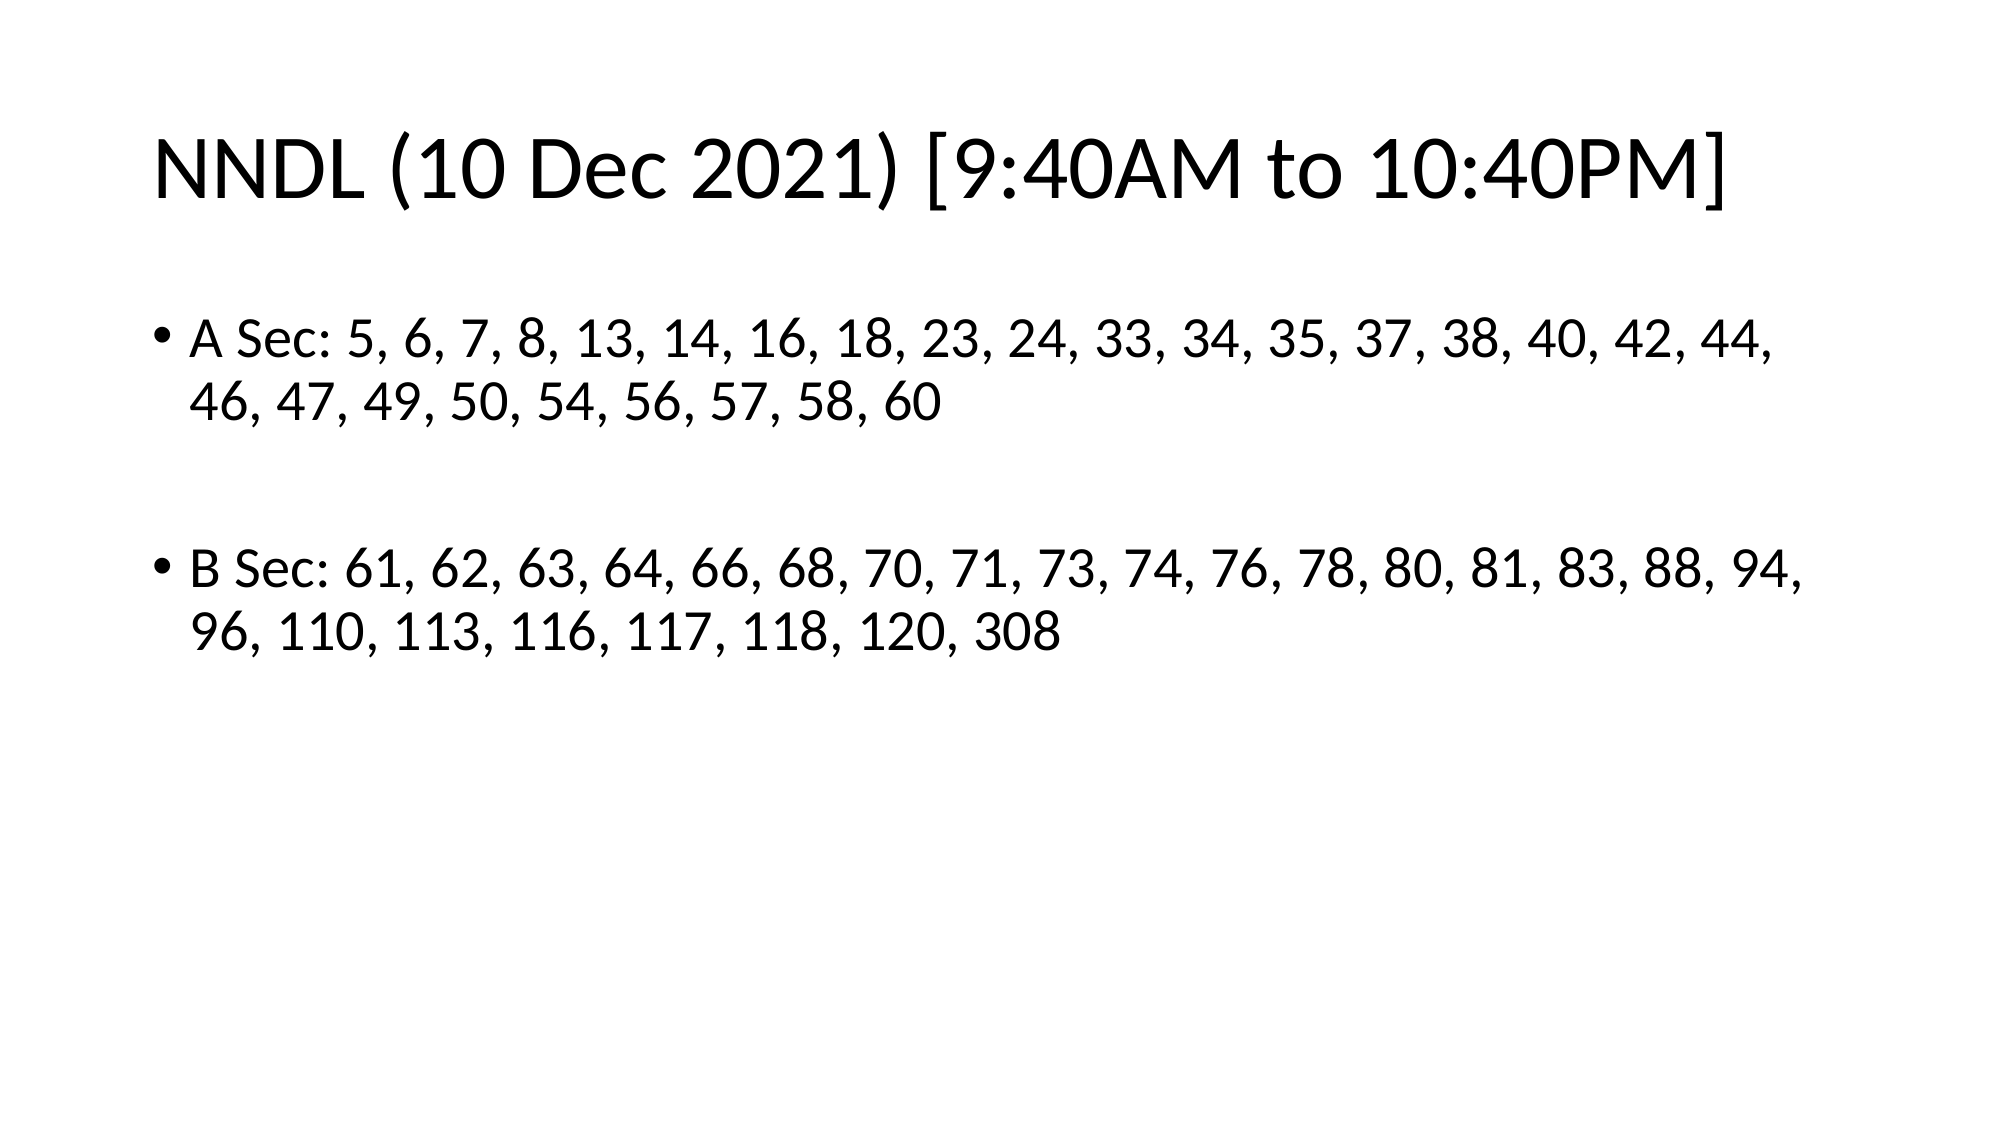

# NNDL (10 Dec 2021) [9:40AM to 10:40PM]
A Sec: 5, 6, 7, 8, 13, 14, 16, 18, 23, 24, 33, 34, 35, 37, 38, 40, 42, 44, 46, 47, 49, 50, 54, 56, 57, 58, 60

B Sec: 61, 62, 63, 64, 66, 68, 70, 71, 73, 74, 76, 78, 80, 81, 83, 88, 94, 96, 110, 113, 116, 117, 118, 120, 308